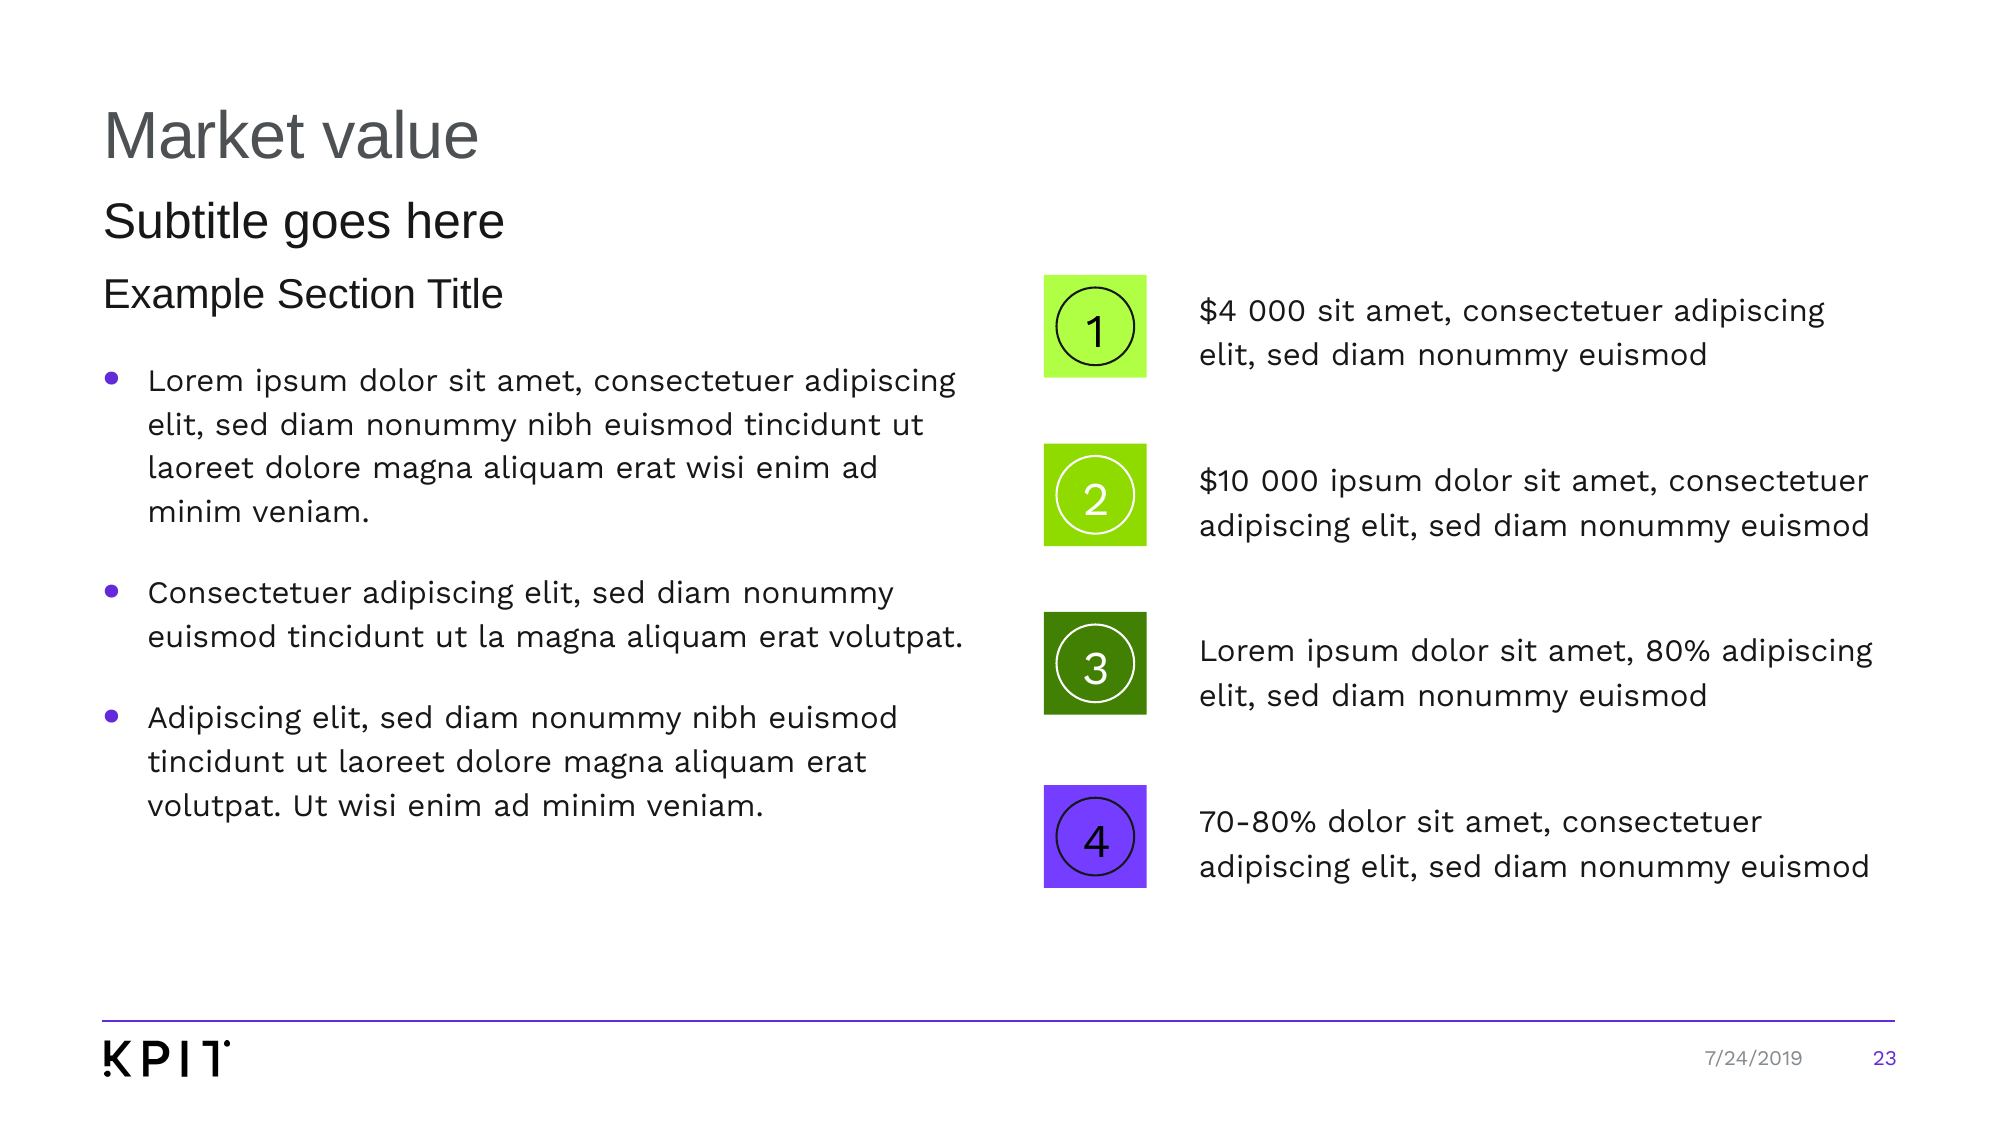

# Market value
Subtitle goes here
Example Section Title
$4 000 sit amet, consectetuer adipiscing elit, sed diam nonummy euismod

1
Lorem ipsum dolor sit amet, consectetuer adipiscing elit, sed diam nonummy nibh euismod tincidunt ut laoreet dolore magna aliquam erat wisi enim ad minim veniam.
Consectetuer adipiscing elit, sed diam nonummy
euismod tincidunt ut la magna aliquam erat volutpat.
Adipiscing elit, sed diam nonummy nibh euismod
tincidunt ut laoreet dolore magna aliquam erat volutpat. Ut wisi enim ad minim veniam.

2
$10 000 ipsum dolor sit amet, consectetuer adipiscing elit, sed diam nonummy euismod

3
Lorem ipsum dolor sit amet, 80% adipiscing elit, sed diam nonummy euismod

4
70-80% dolor sit amet, consectetuer adipiscing elit, sed diam nonummy euismod
23
7/24/2019